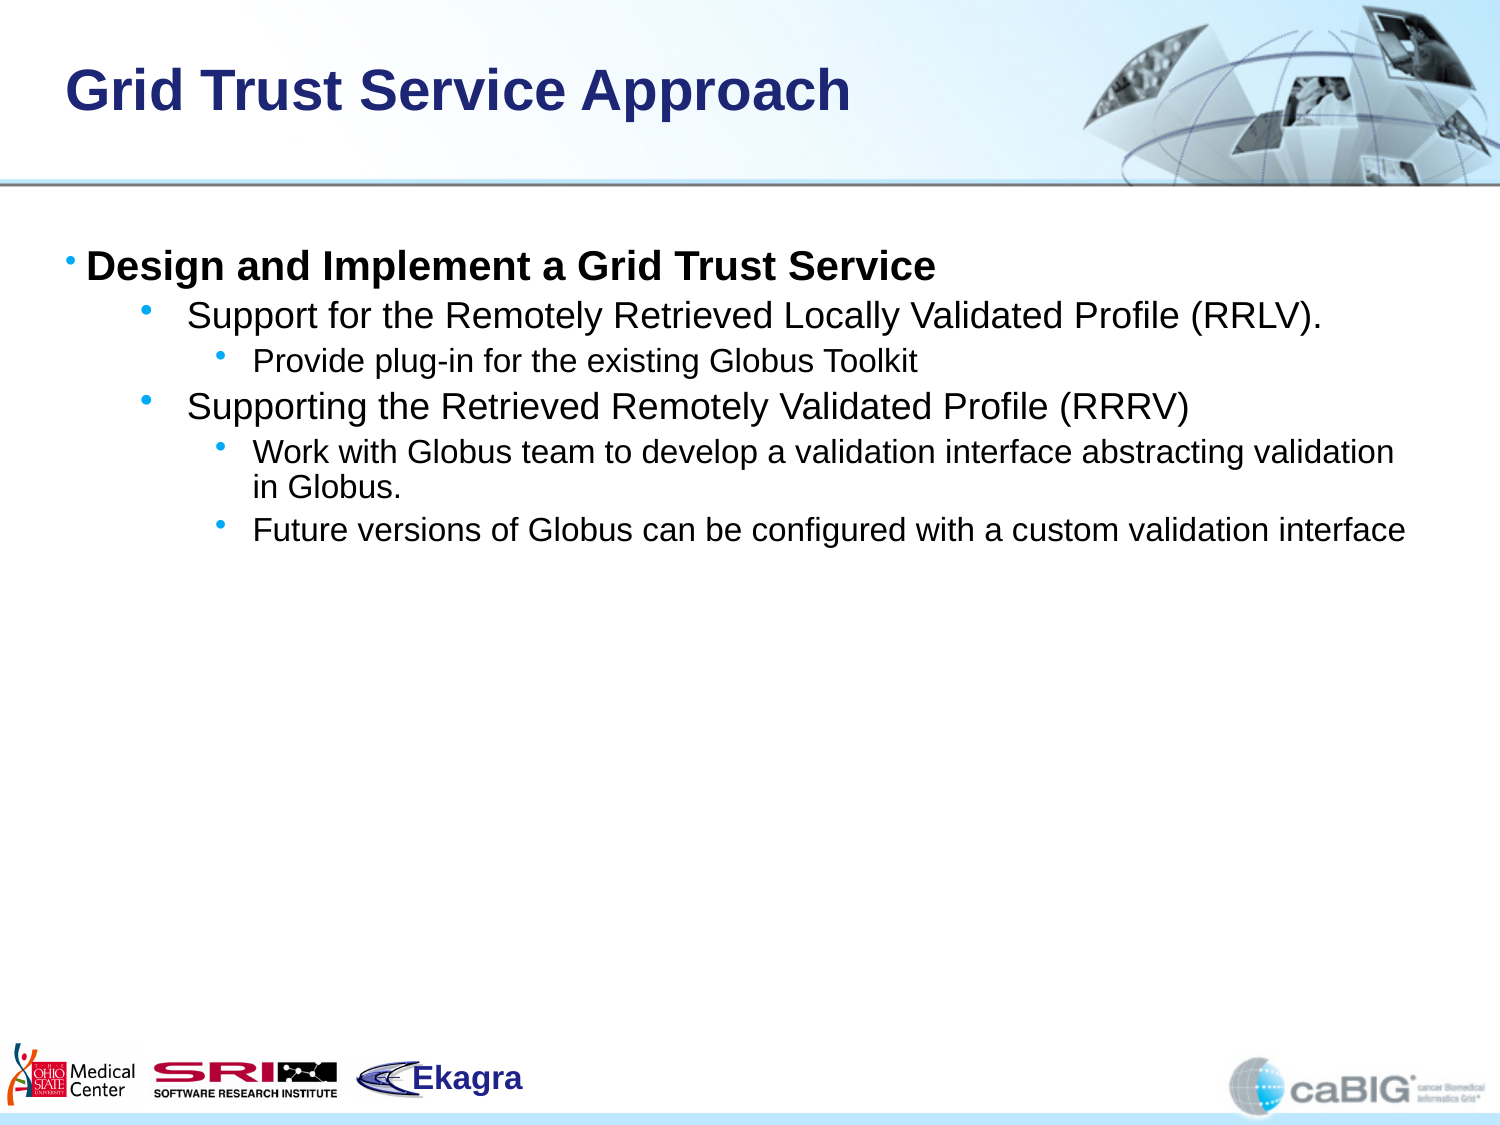

# Grid Trust Service Approach
 Design and Implement a Grid Trust Service
Support for the Remotely Retrieved Locally Validated Profile (RRLV).
Provide plug-in for the existing Globus Toolkit
Supporting the Retrieved Remotely Validated Profile (RRRV)
Work with Globus team to develop a validation interface abstracting validation in Globus.
Future versions of Globus can be configured with a custom validation interface